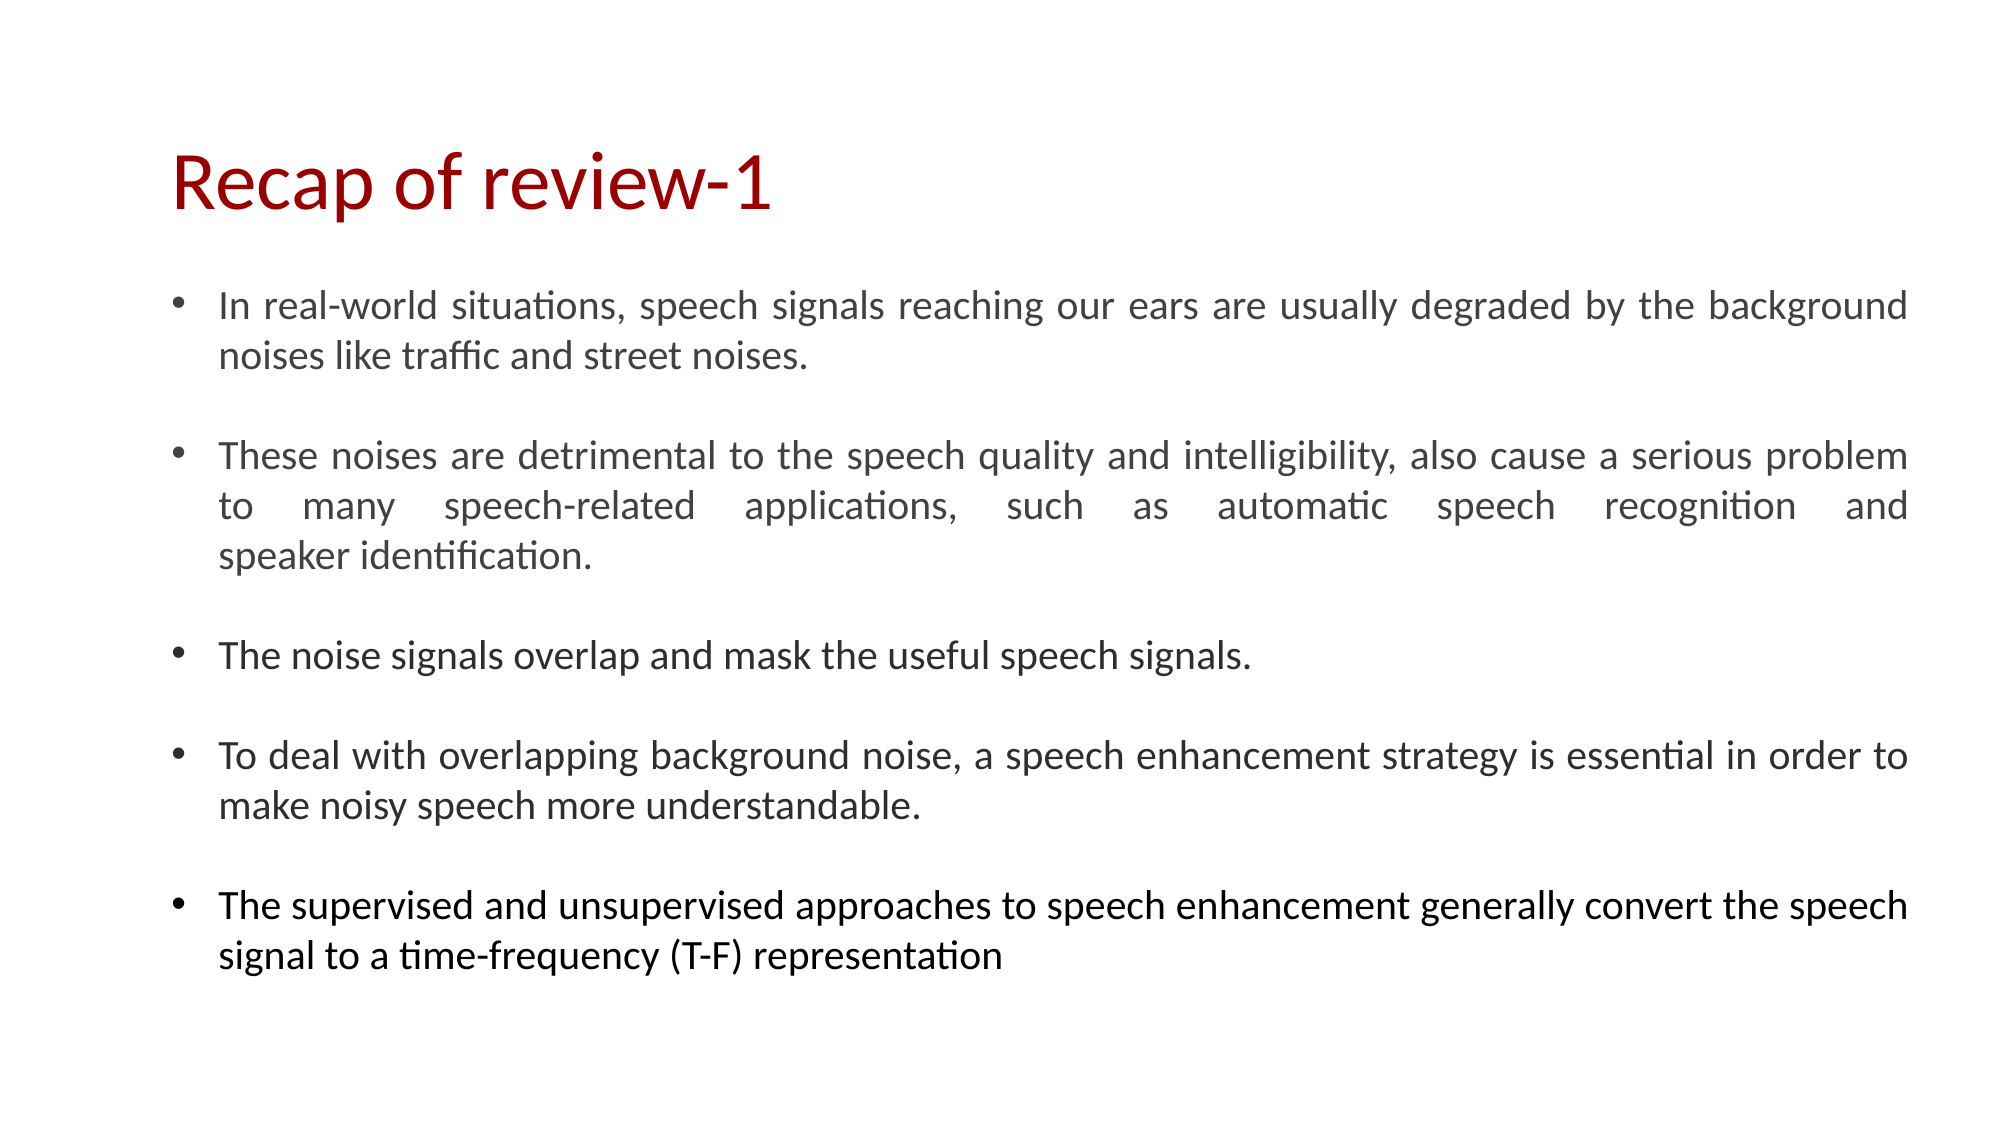

# Recap of review-1
In real-world situations, speech signals reaching our ears are usually degraded by the background noises like traffic and street noises.

These noises are detrimental to the speech quality and intelligibility, also cause a serious problem to many speech-related applications, such as automatic speech recognition and speaker identification.

The noise signals overlap and mask the useful speech signals.

To deal with overlapping background noise, a speech enhancement strategy is essential in order to make noisy speech more understandable.

The supervised and unsupervised approaches to speech enhancement generally convert the speech signal to a time-frequency (T-F) representation